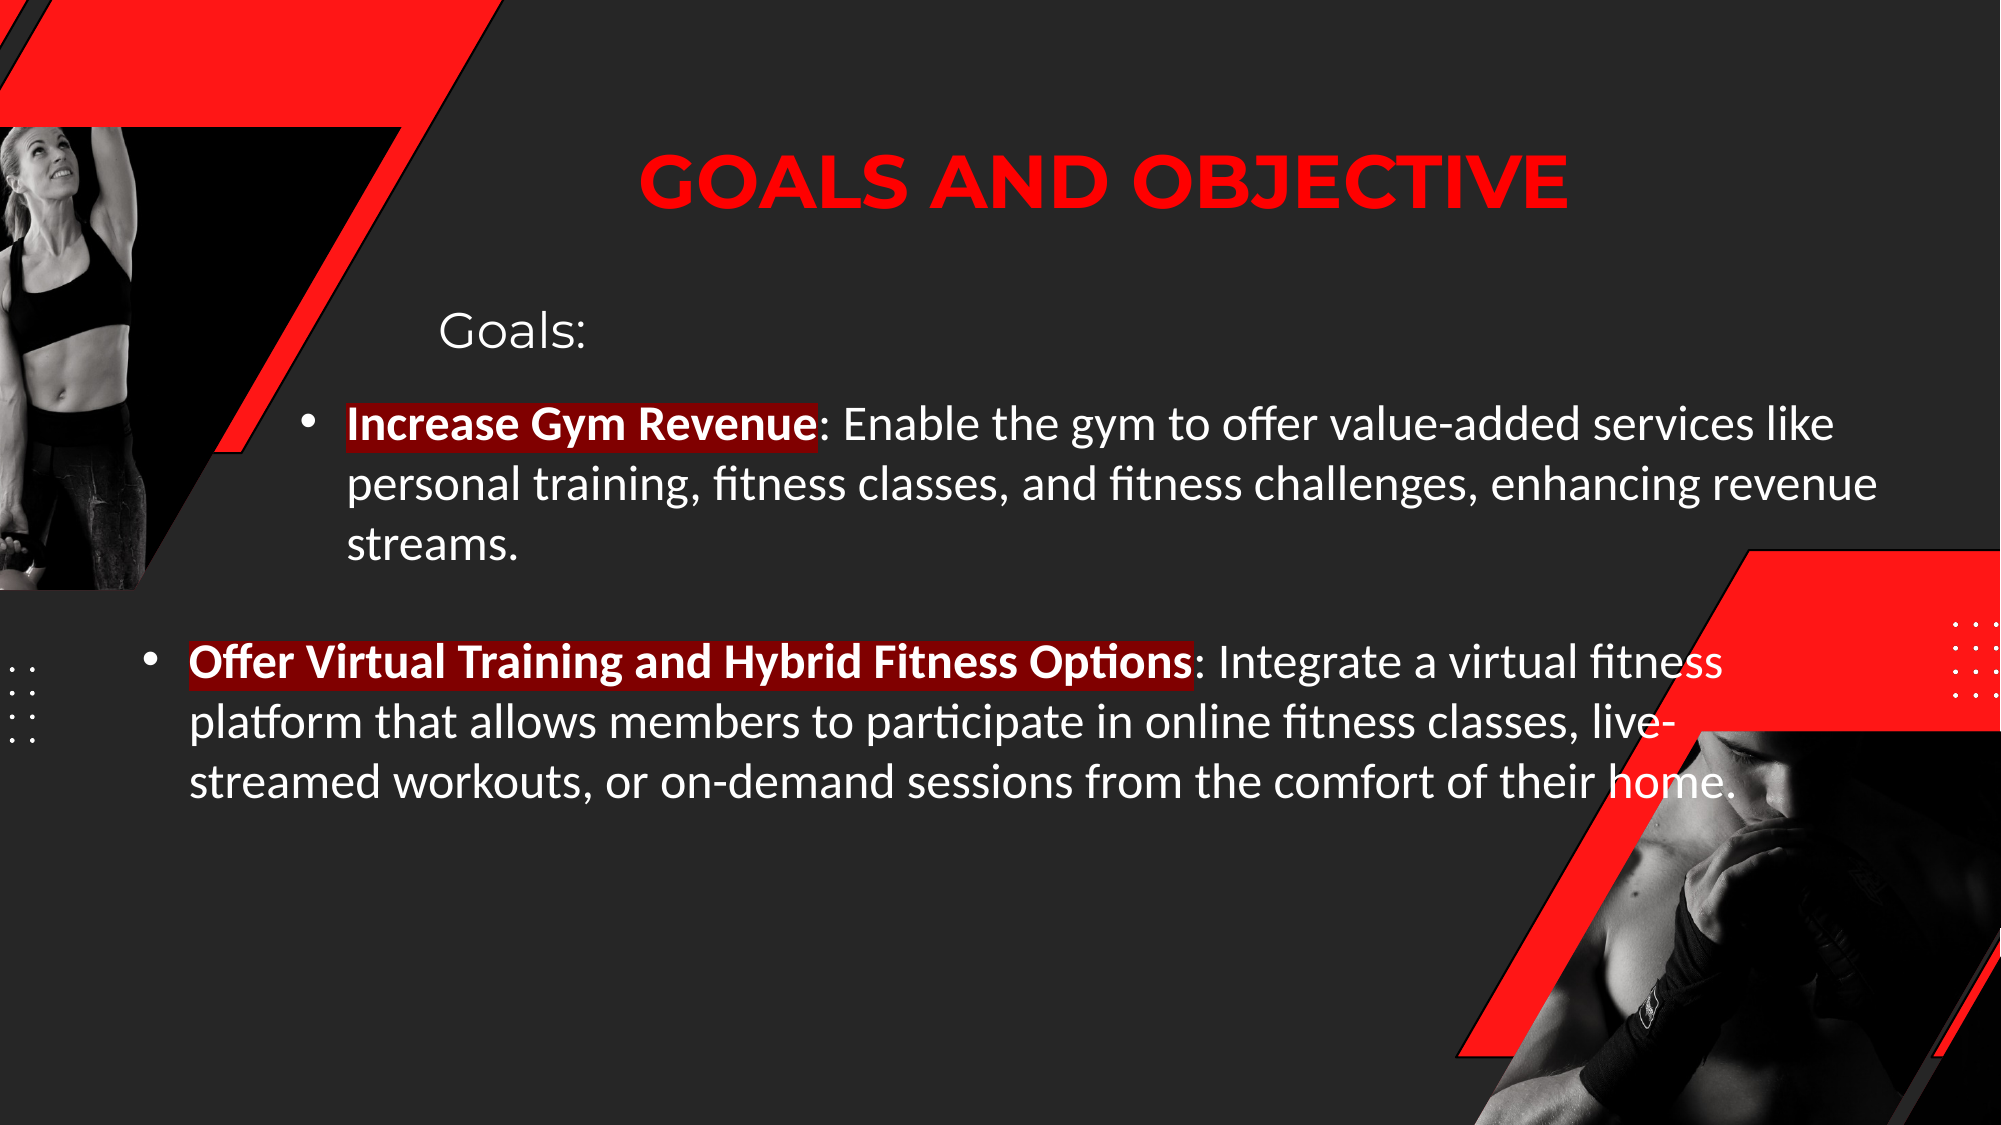

GOALS AND OBJECTIVE
Goals:

Increase Gym Revenue: Enable the gym to offer value-added services like personal training, fitness classes, and fitness challenges, enhancing revenue streams.

Offer Virtual Training and Hybrid Fitness Options: Integrate a virtual fitness platform that allows members to participate in online fitness classes, live-streamed workouts, or on-demand sessions from the comfort of their home.